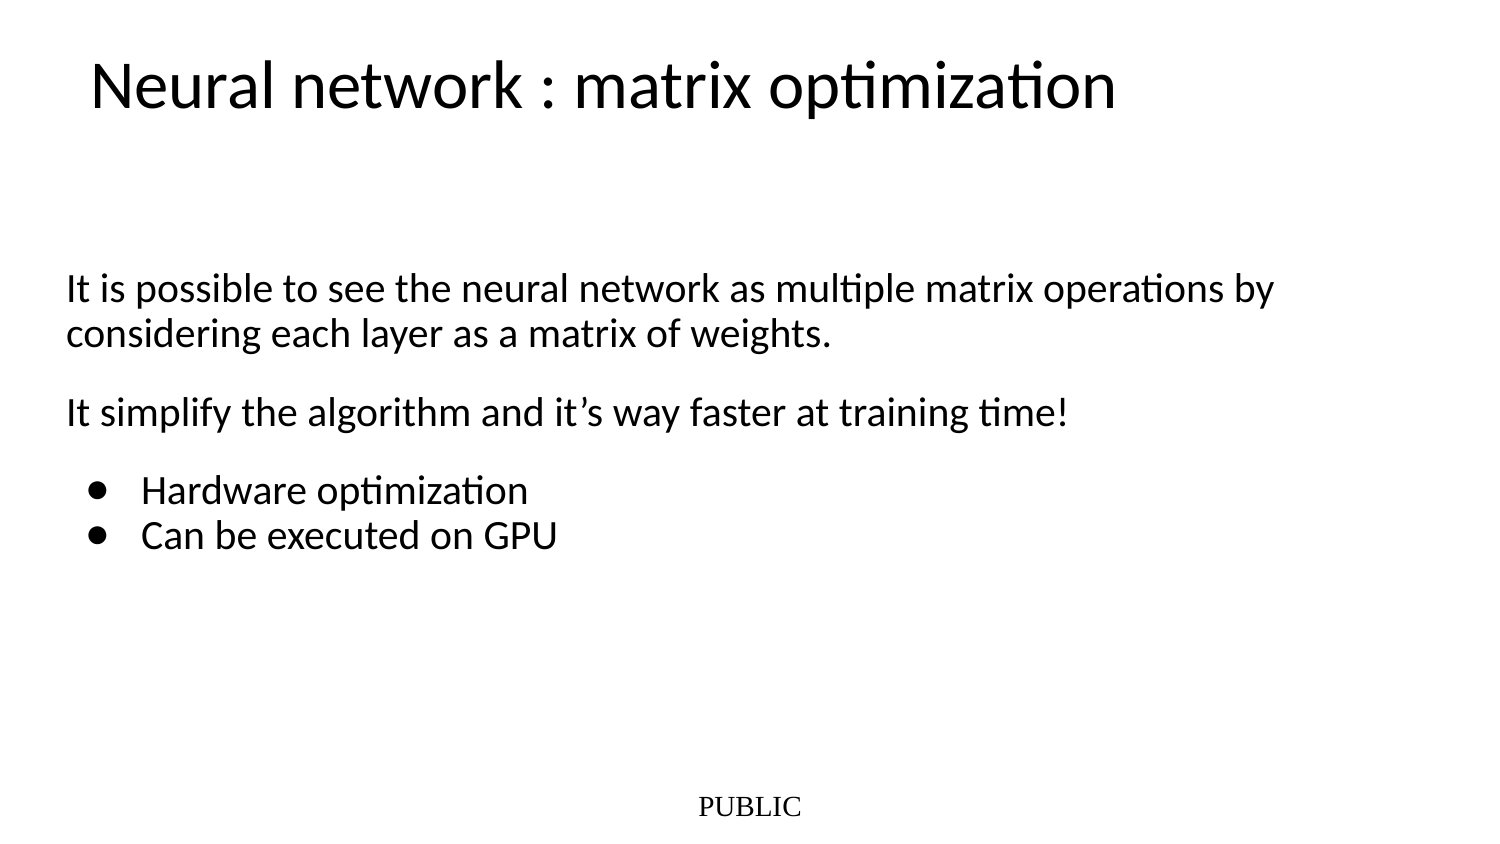

# Neural network : matrix optimization
It is possible to see the neural network as multiple matrix operations by considering each layer as a matrix of weights.
It simplify the algorithm and it’s way faster at training time!
Hardware optimization
Can be executed on GPU
PUBLIC